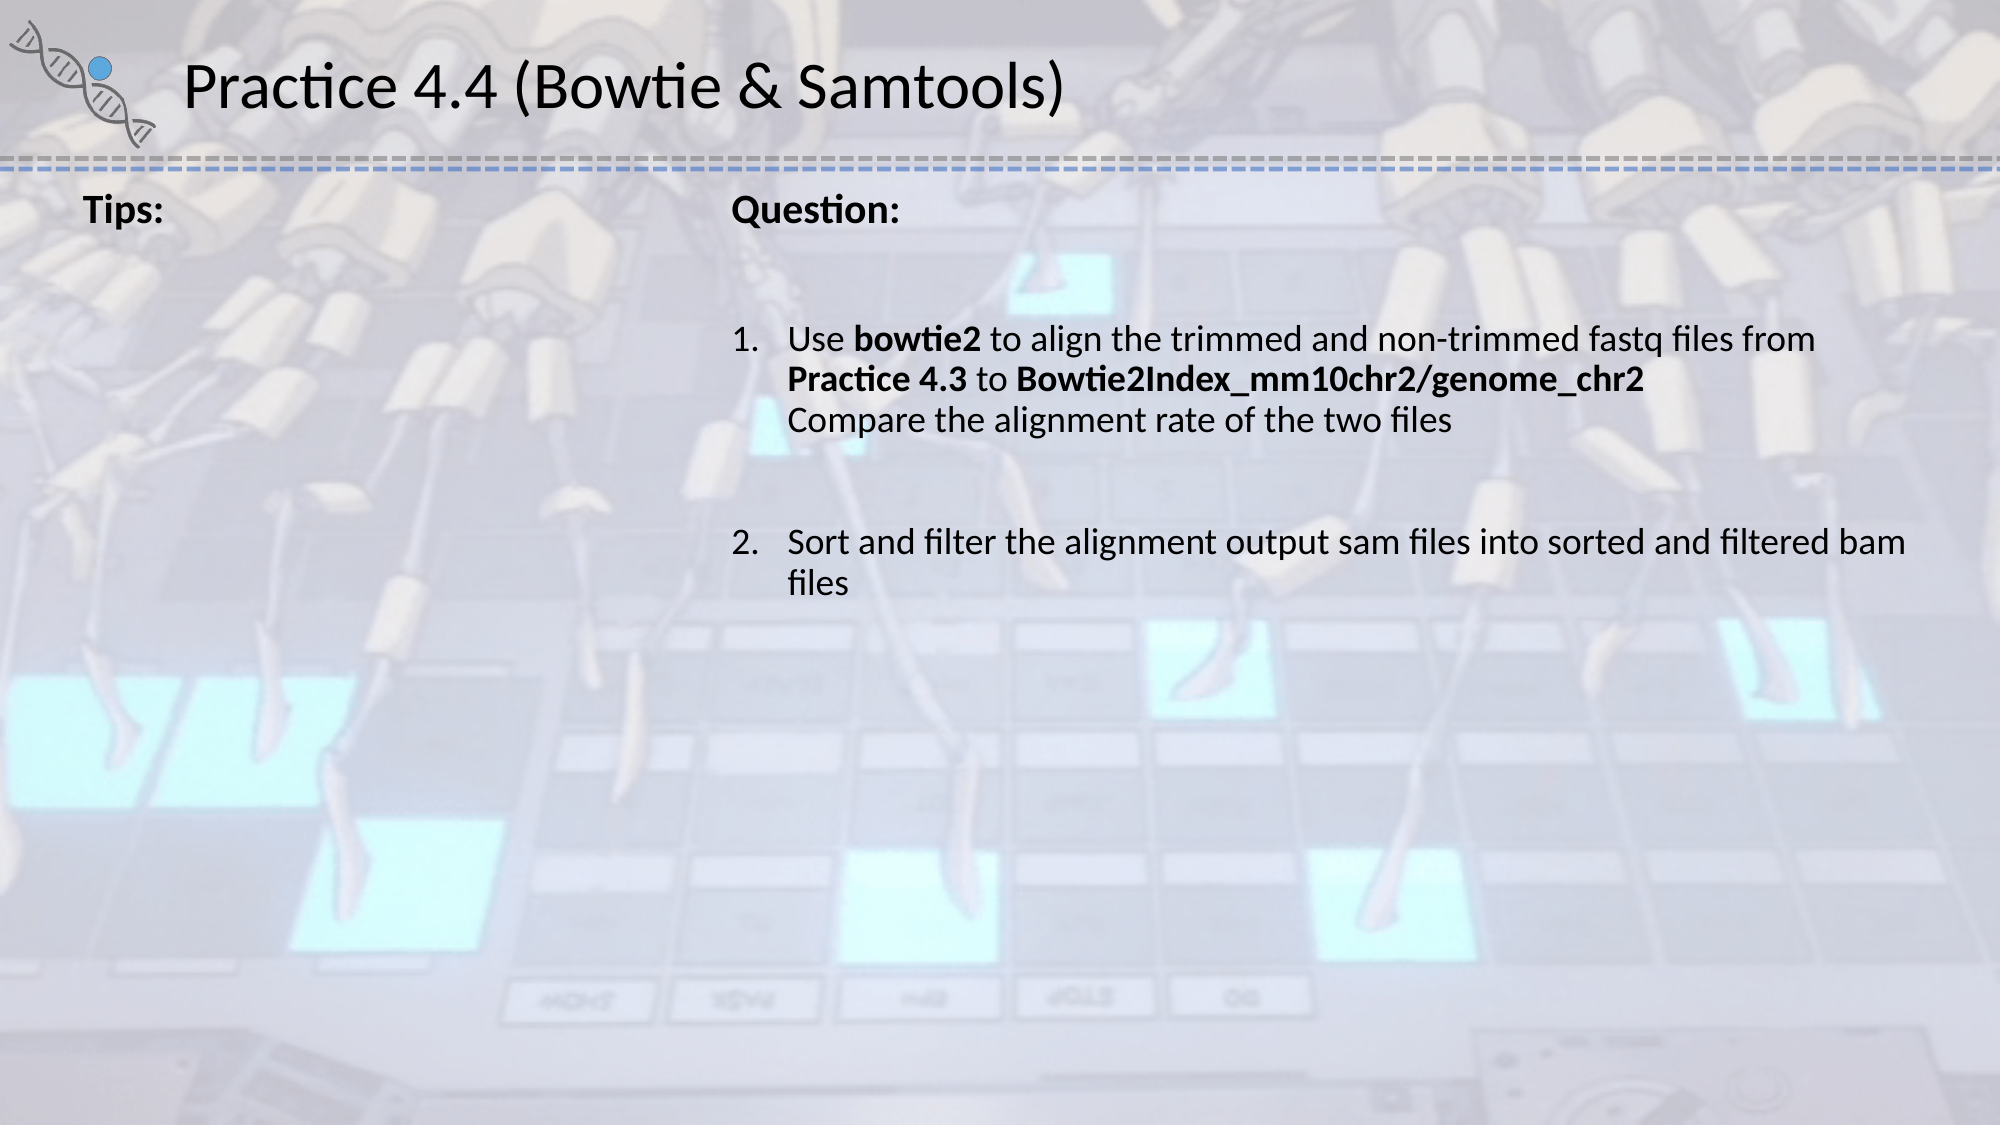

# Practice 4.4 (Bowtie & Samtools)
Tips:
Question:

Use bowtie2 to align the trimmed and non-trimmed fastq files from Practice 4.3 to Bowtie2Index_mm10chr2/genome_chr2
Compare the alignment rate of the two files

Sort and filter the alignment output sam files into sorted and filtered bam files